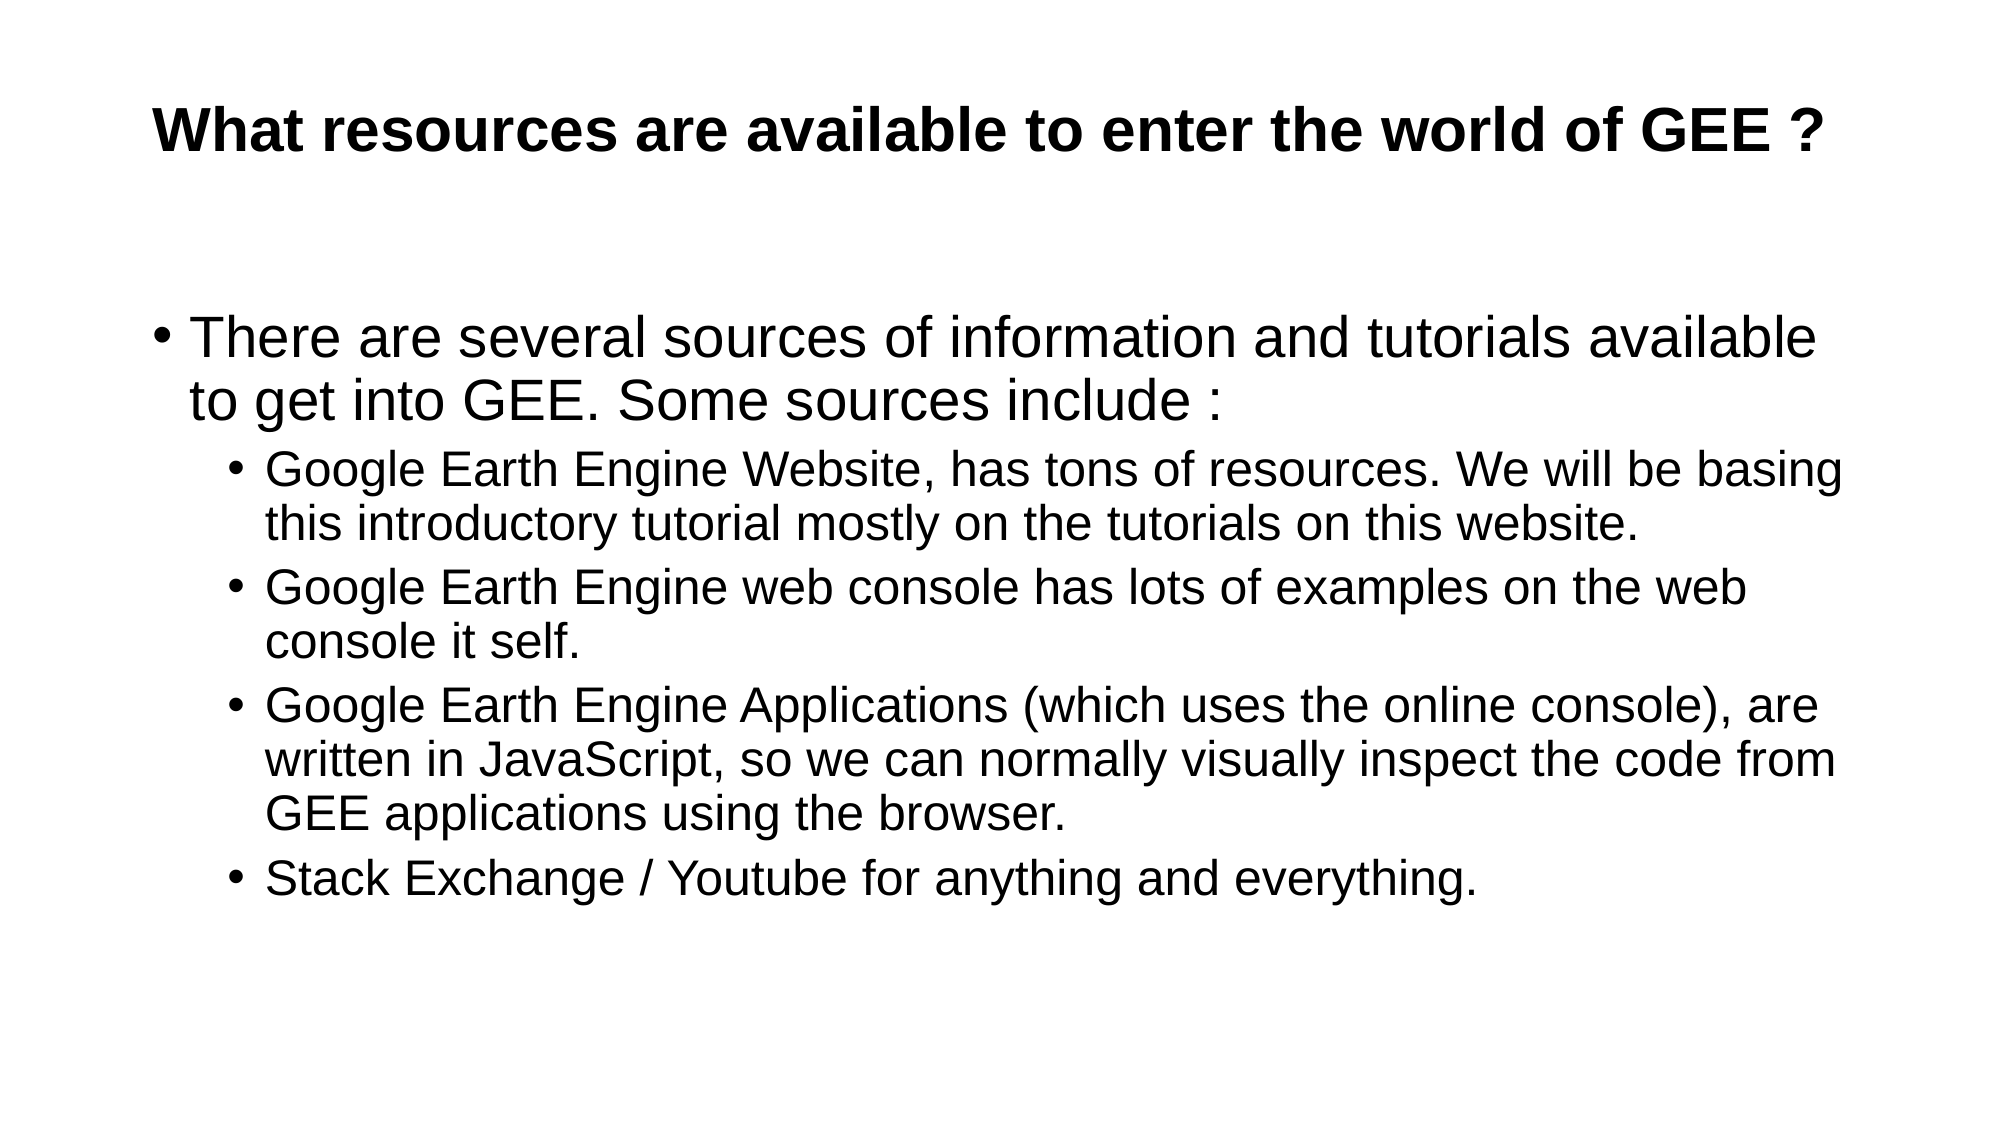

# What resources are available to enter the world of GEE ?
There are several sources of information and tutorials available to get into GEE. Some sources include :
Google Earth Engine Website, has tons of resources. We will be basing this introductory tutorial mostly on the tutorials on this website.
Google Earth Engine web console has lots of examples on the web console it self.
Google Earth Engine Applications (which uses the online console), are written in JavaScript, so we can normally visually inspect the code from GEE applications using the browser.
Stack Exchange / Youtube for anything and everything.